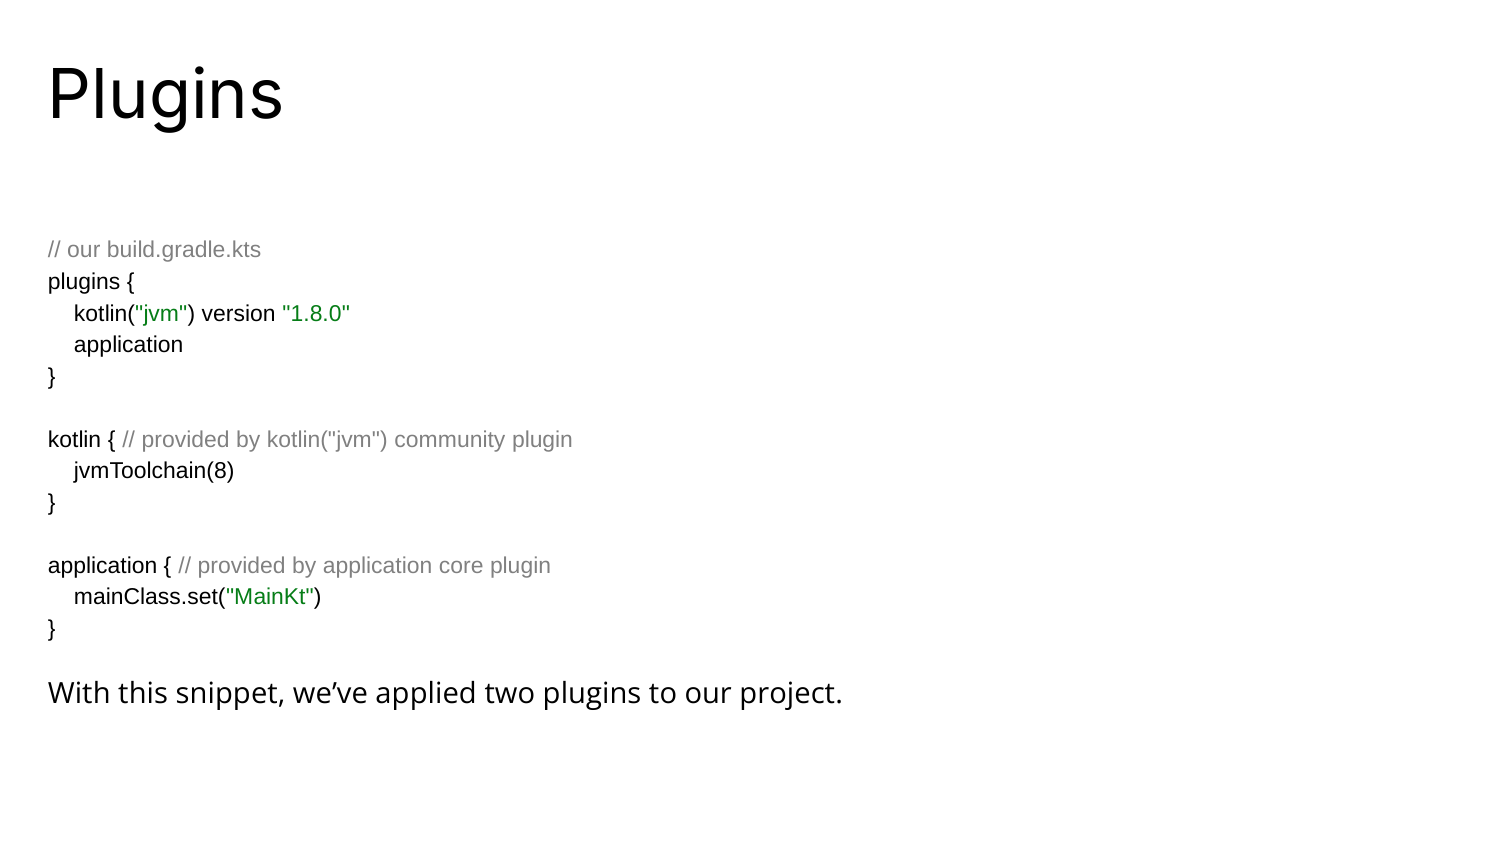

# Plugins
// our build.gradle.kts
plugins {
    kotlin("jvm") version "1.8.0"
    application
}

kotlin { // provided by kotlin("jvm") community plugin
    jvmToolchain(8)
}

application { // provided by application core plugin
    mainClass.set("MainKt")
}

With this snippet, we’ve applied two plugins to our project.